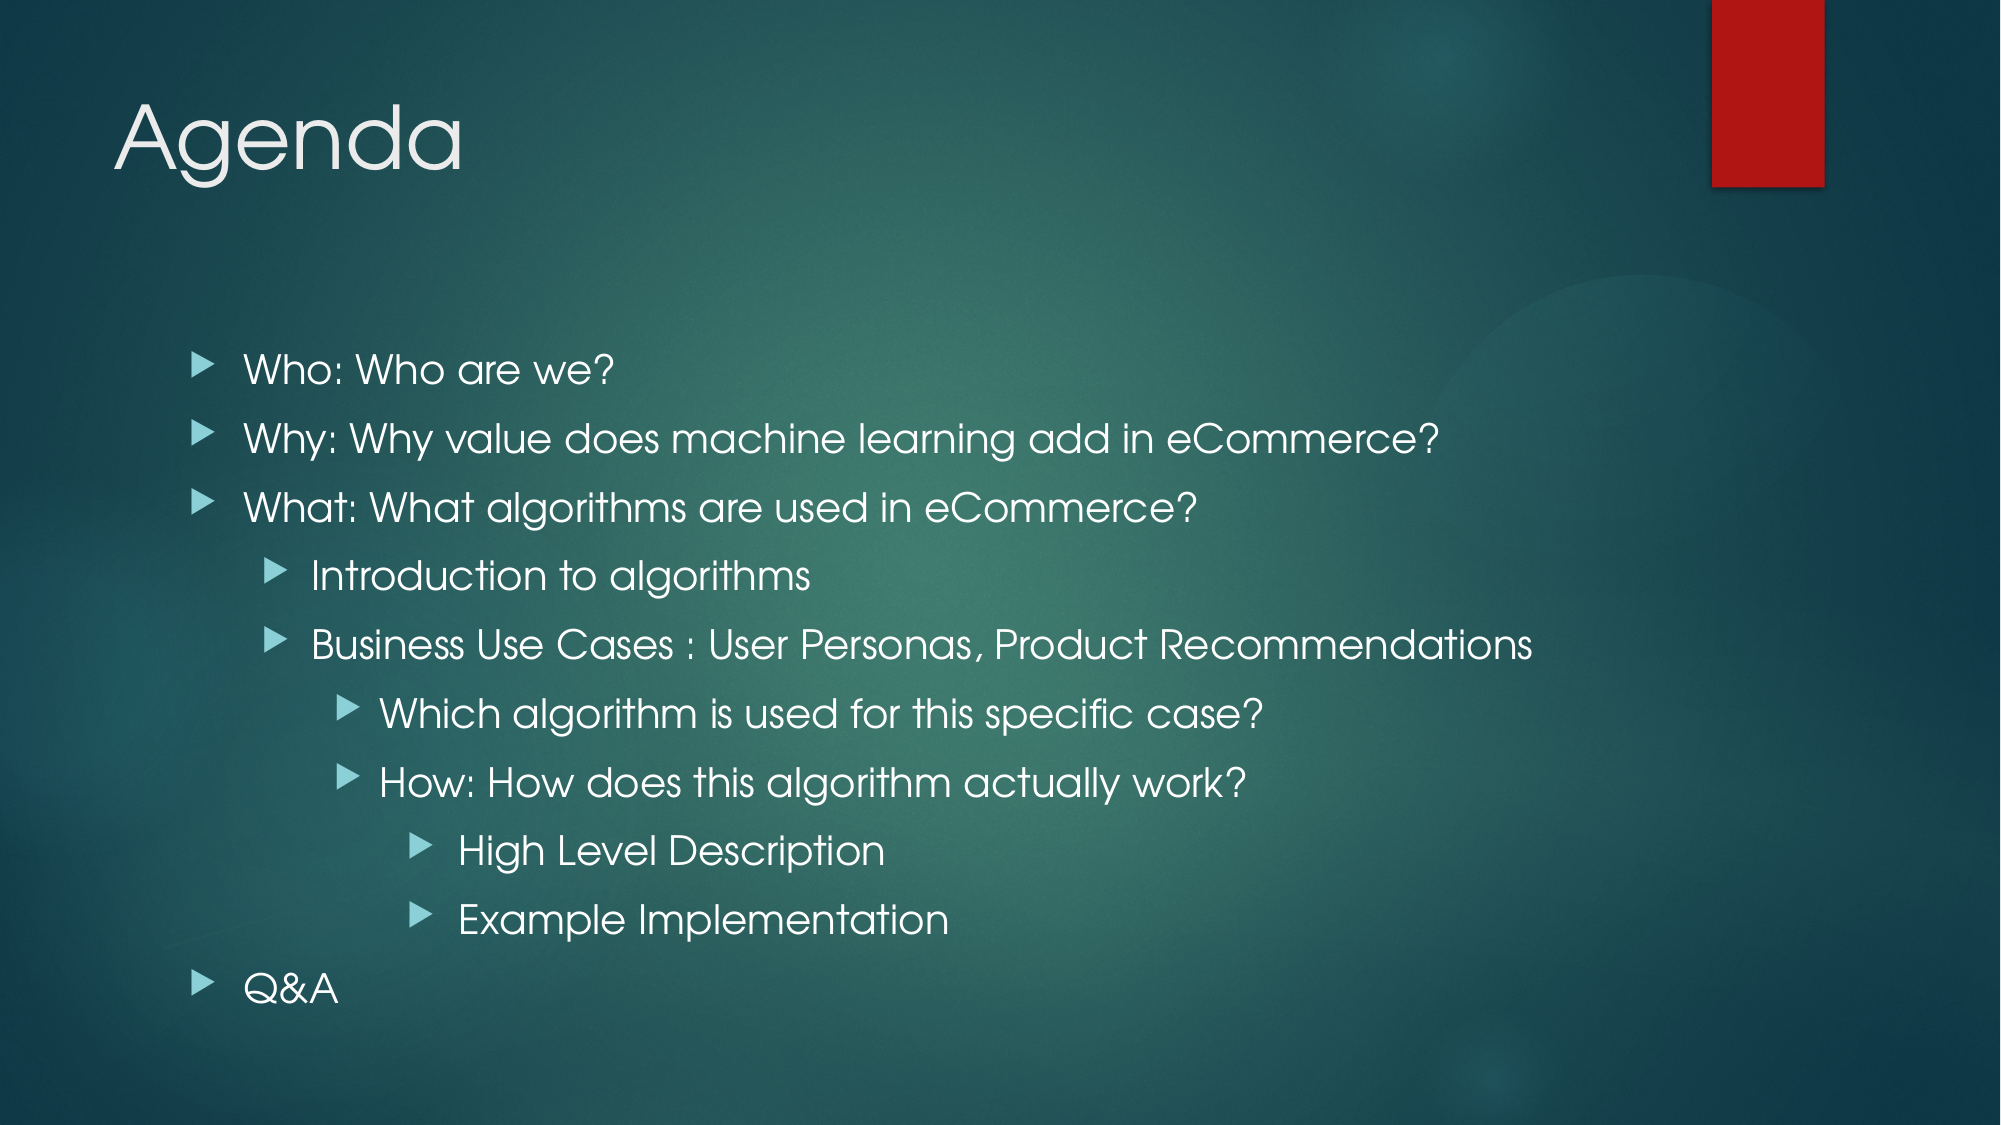

# Agenda
Who: Who are we?
Why: Why value does machine learning add in eCommerce?
What: What algorithms are used in eCommerce?
Introduction to algorithms
Business Use Cases : User Personas, Product Recommendations
Which algorithm is used for this specific case?
How: How does this algorithm actually work?
High Level Description
Example Implementation
Q&A